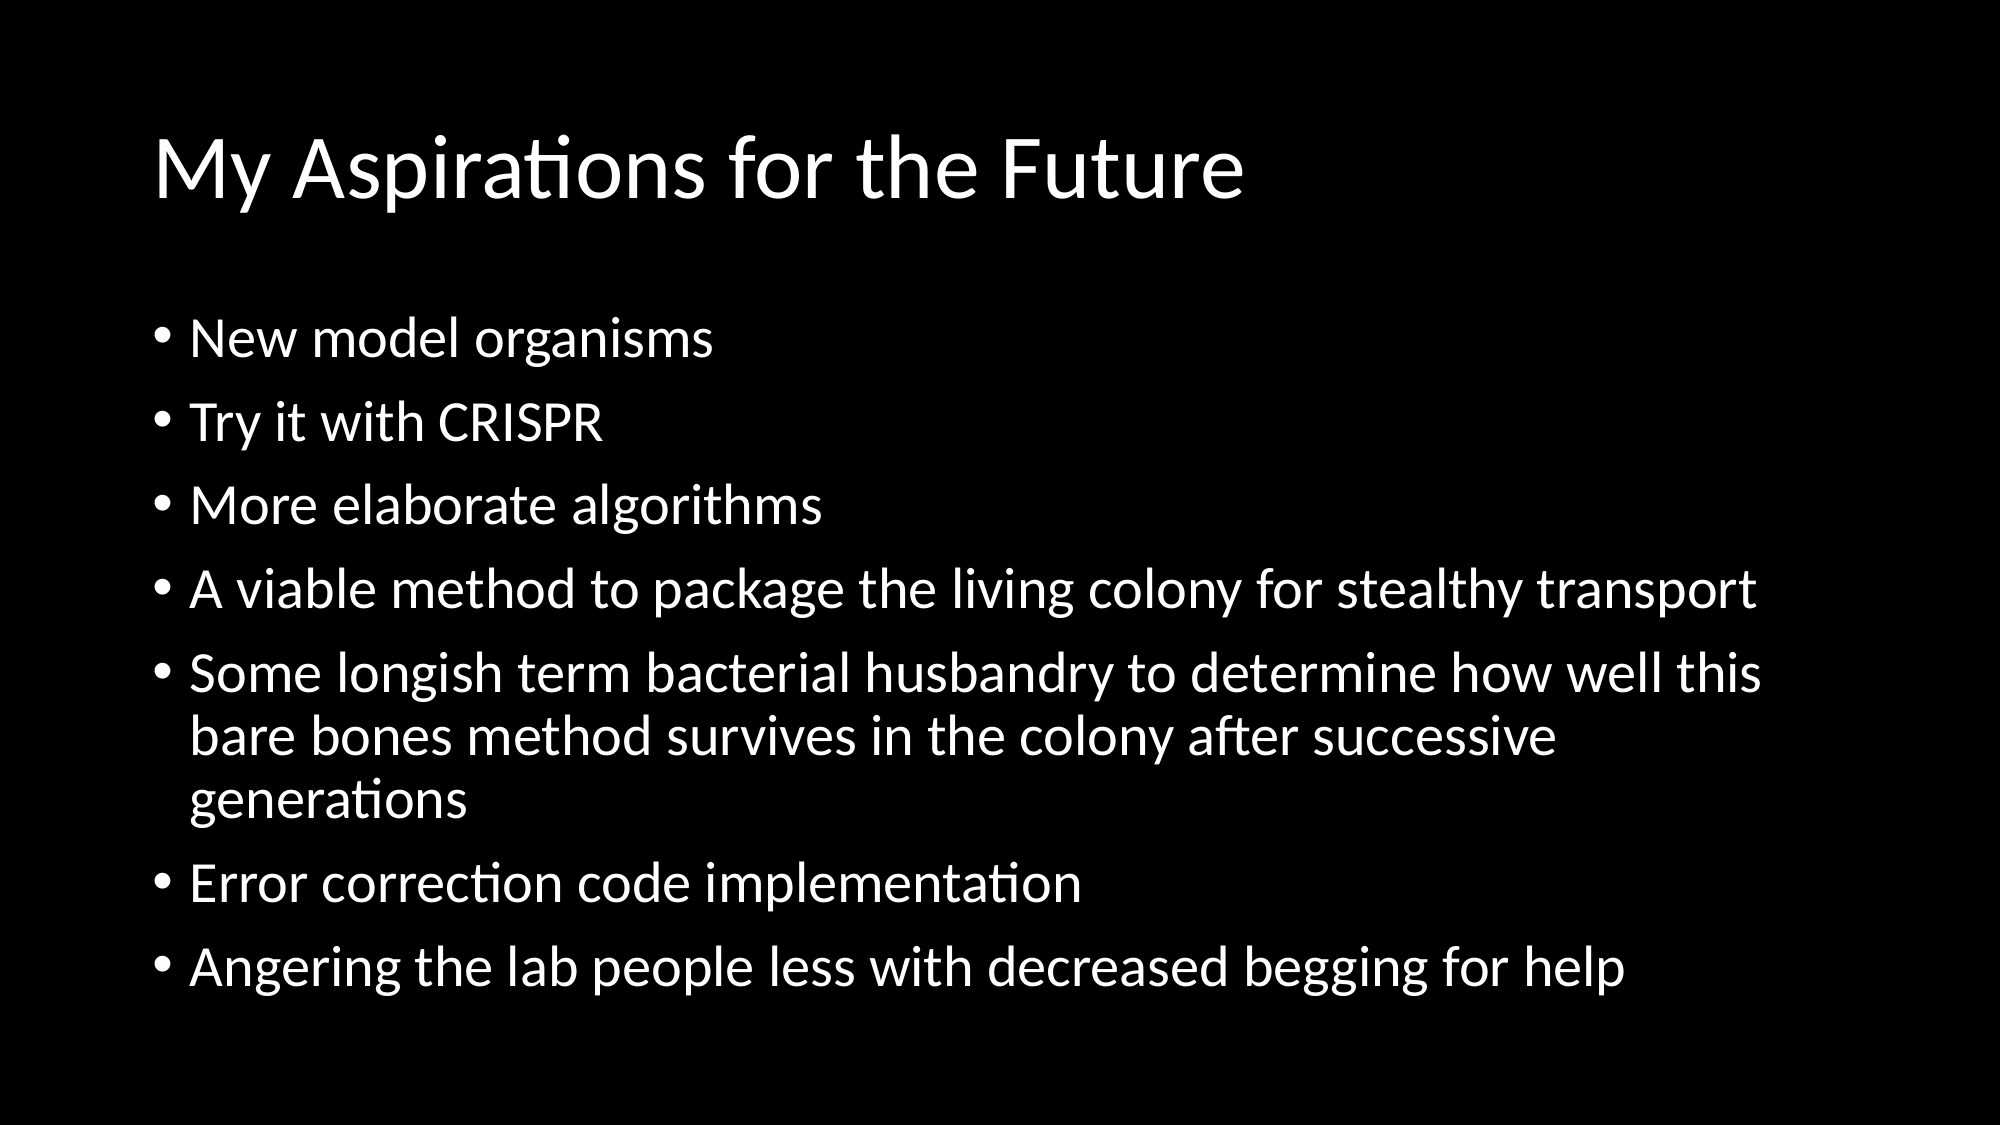

# My Aspirations for the Future
New model organisms
Try it with CRISPR
More elaborate algorithms
A viable method to package the living colony for stealthy transport
Some longish term bacterial husbandry to determine how well this bare bones method survives in the colony after successive generations
Error correction code implementation
Angering the lab people less with decreased begging for help